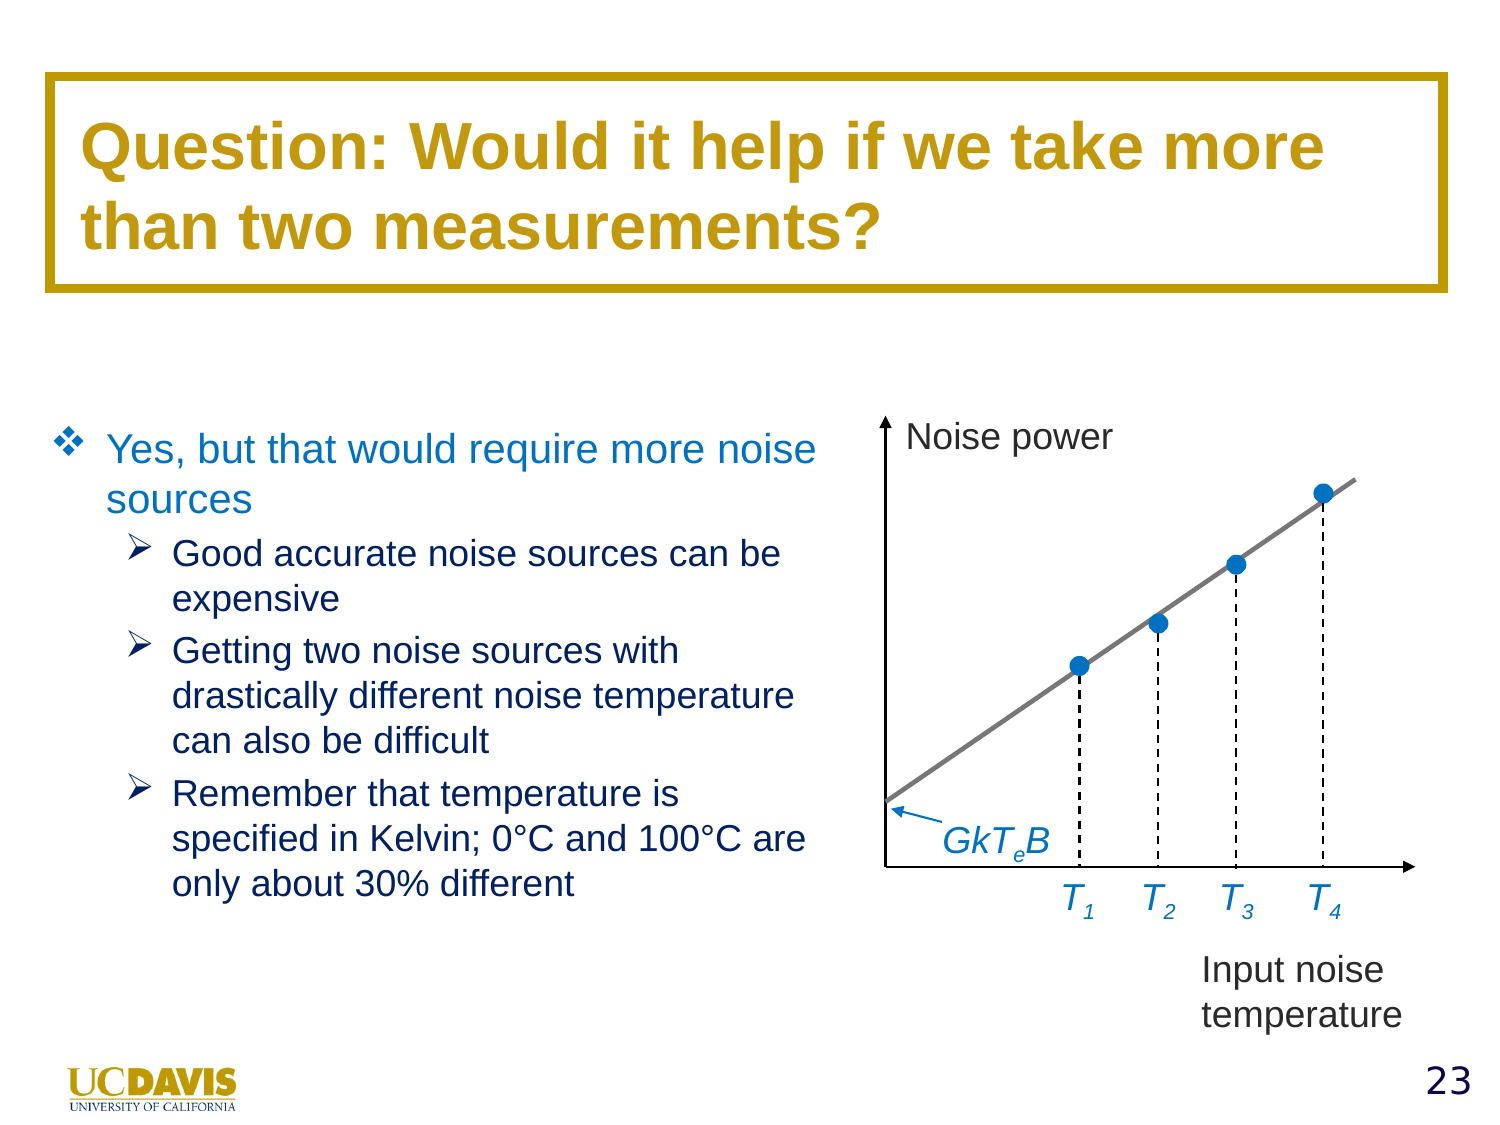

# Question: Would it help if we take more than two measurements?
Noise power
Yes, but that would require more noise sources
Good accurate noise sources can be expensive
Getting two noise sources with drastically different noise temperature can also be difficult
Remember that temperature is specified in Kelvin; 0°C and 100°C are only about 30% different

GkTeB
T1
T2
T3
T4
Input noise temperature